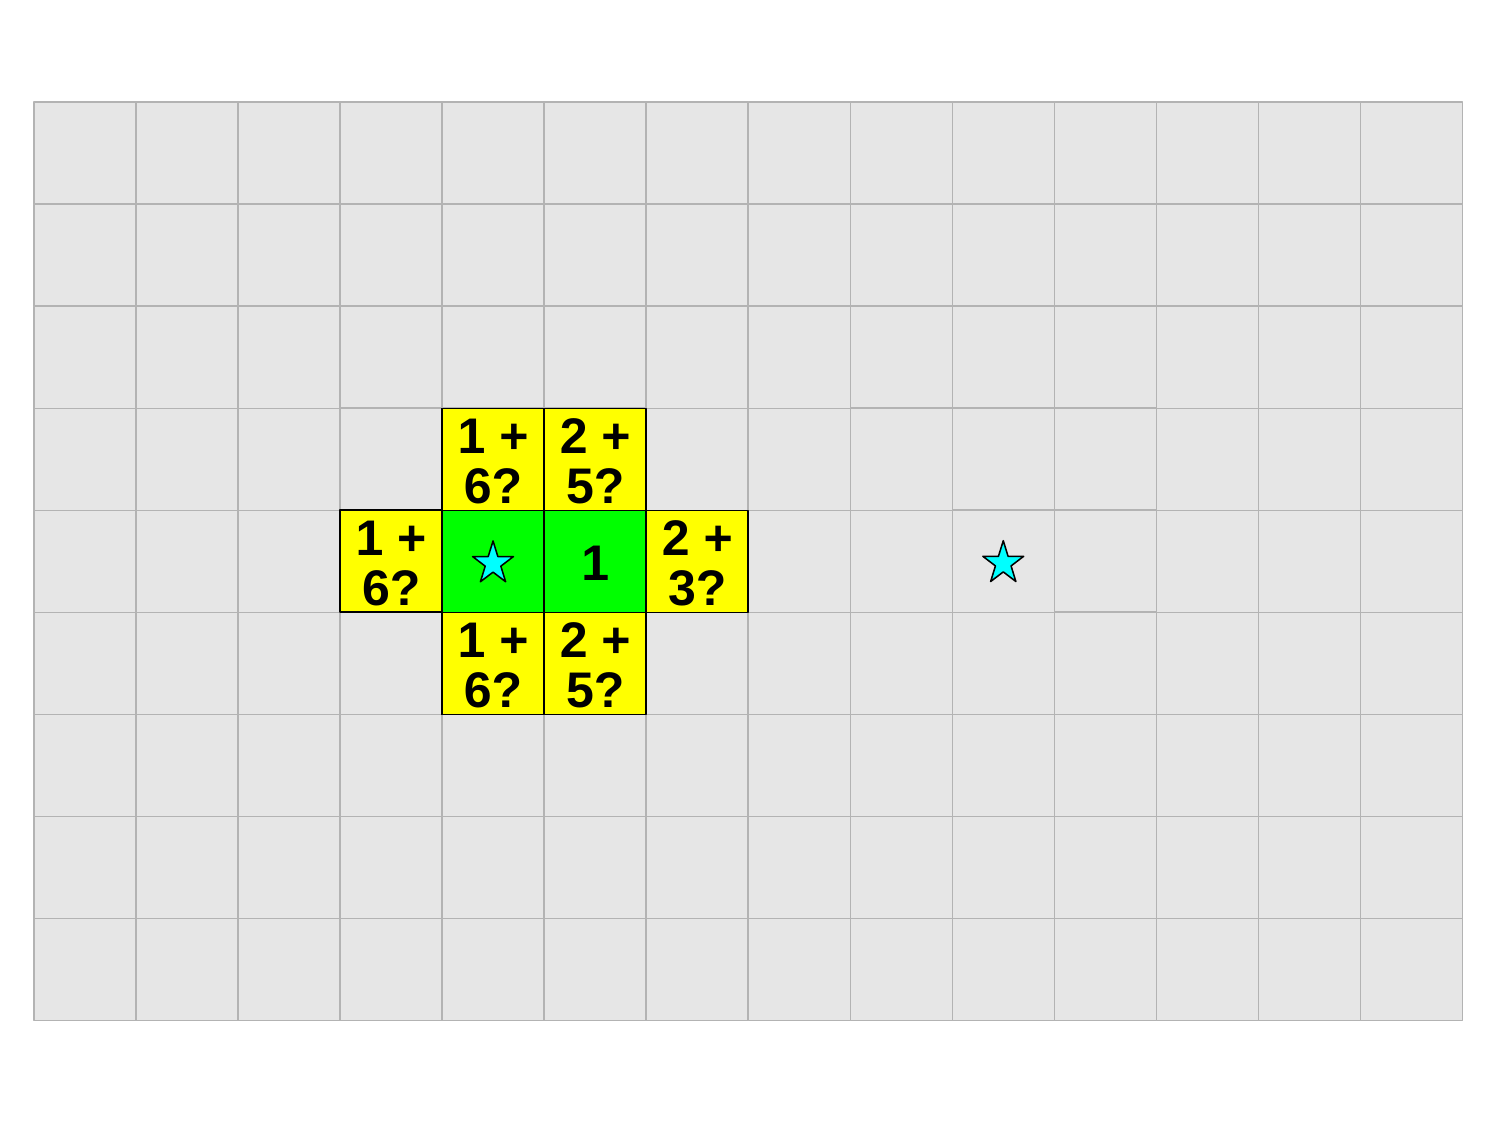

1 +
5?
1 +
6?
2 +
5?

1 +
6?

1
2 +
3?

1 +
5?
1 +
6?
2 +
5?